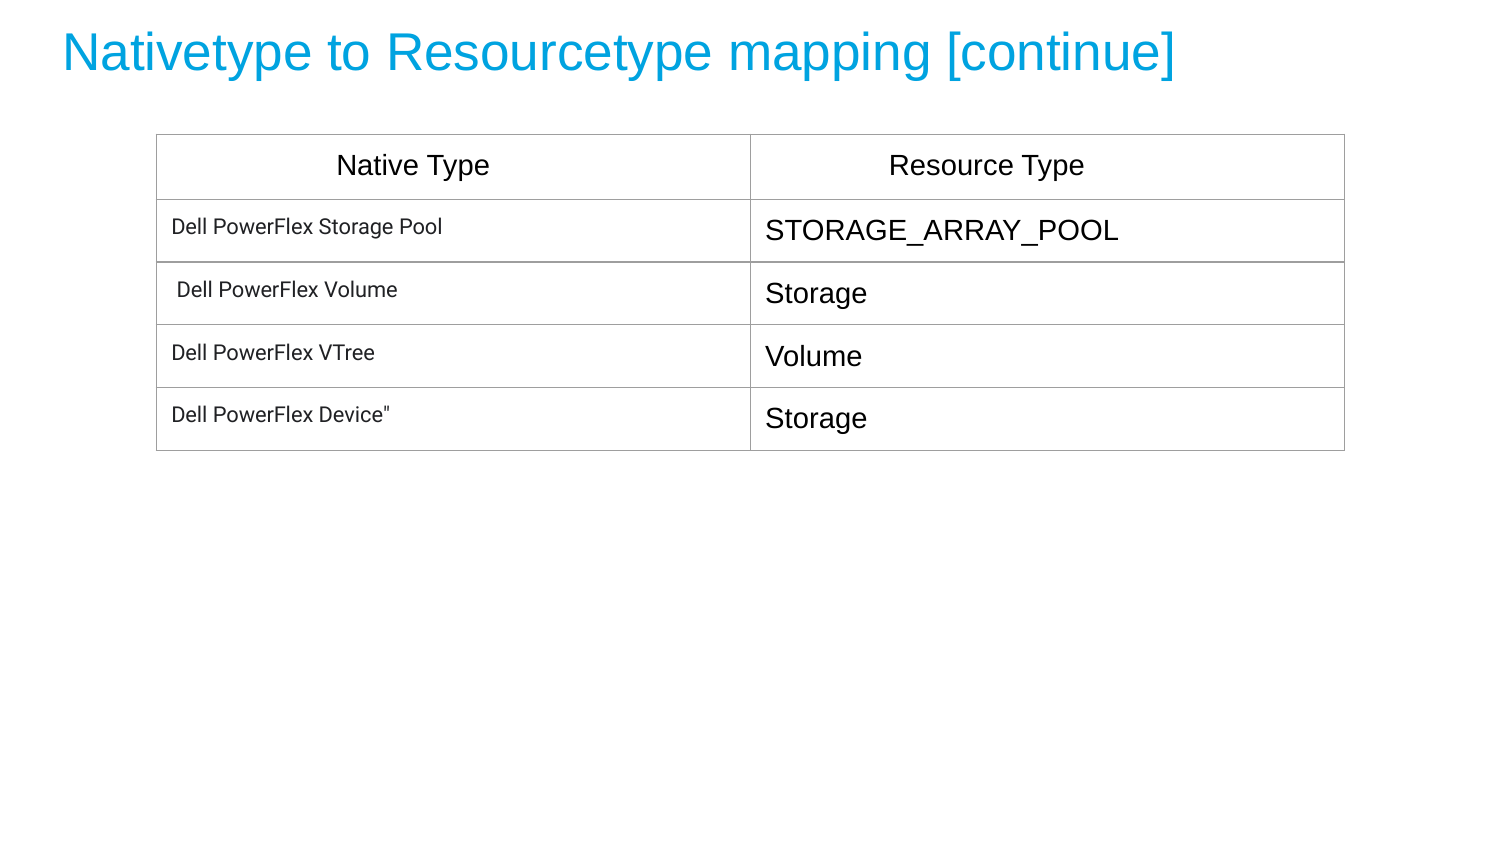

# Nativetype to Resourcetype mapping [continue]
| Native Type | Resource Type |
| --- | --- |
| Dell PowerFlex Storage Pool | STORAGE\_ARRAY\_POOL |
| Dell PowerFlex Volume | Storage |
| Dell PowerFlex VTree | Volume |
| Dell PowerFlex Device" | Storage |